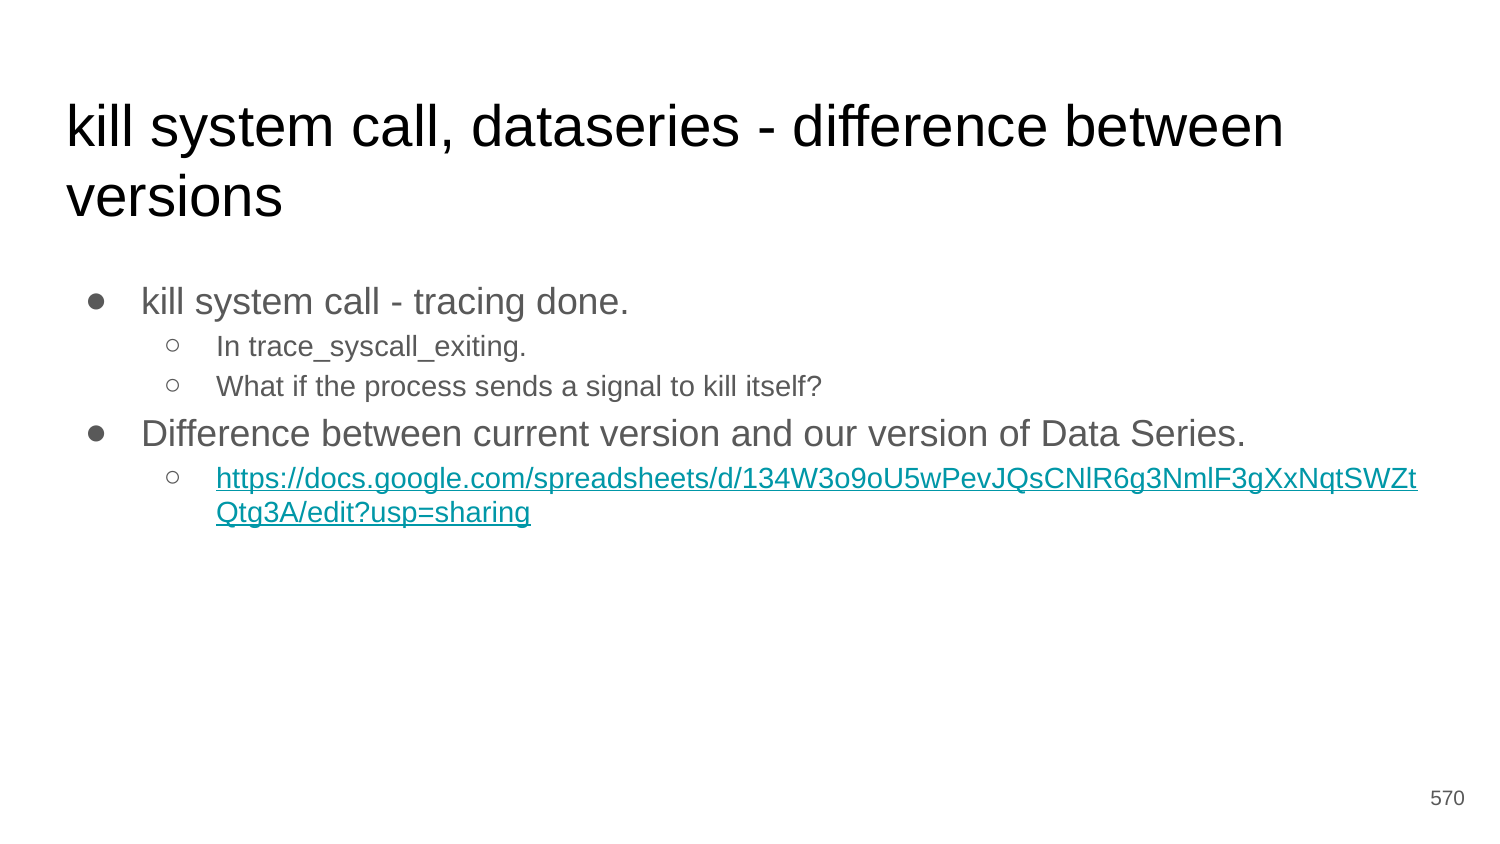

# kill system call, dataseries - difference between versions
kill system call - tracing done.
In trace_syscall_exiting.
What if the process sends a signal to kill itself?
Difference between current version and our version of Data Series.
https://docs.google.com/spreadsheets/d/134W3o9oU5wPevJQsCNlR6g3NmlF3gXxNqtSWZtQtg3A/edit?usp=sharing
570